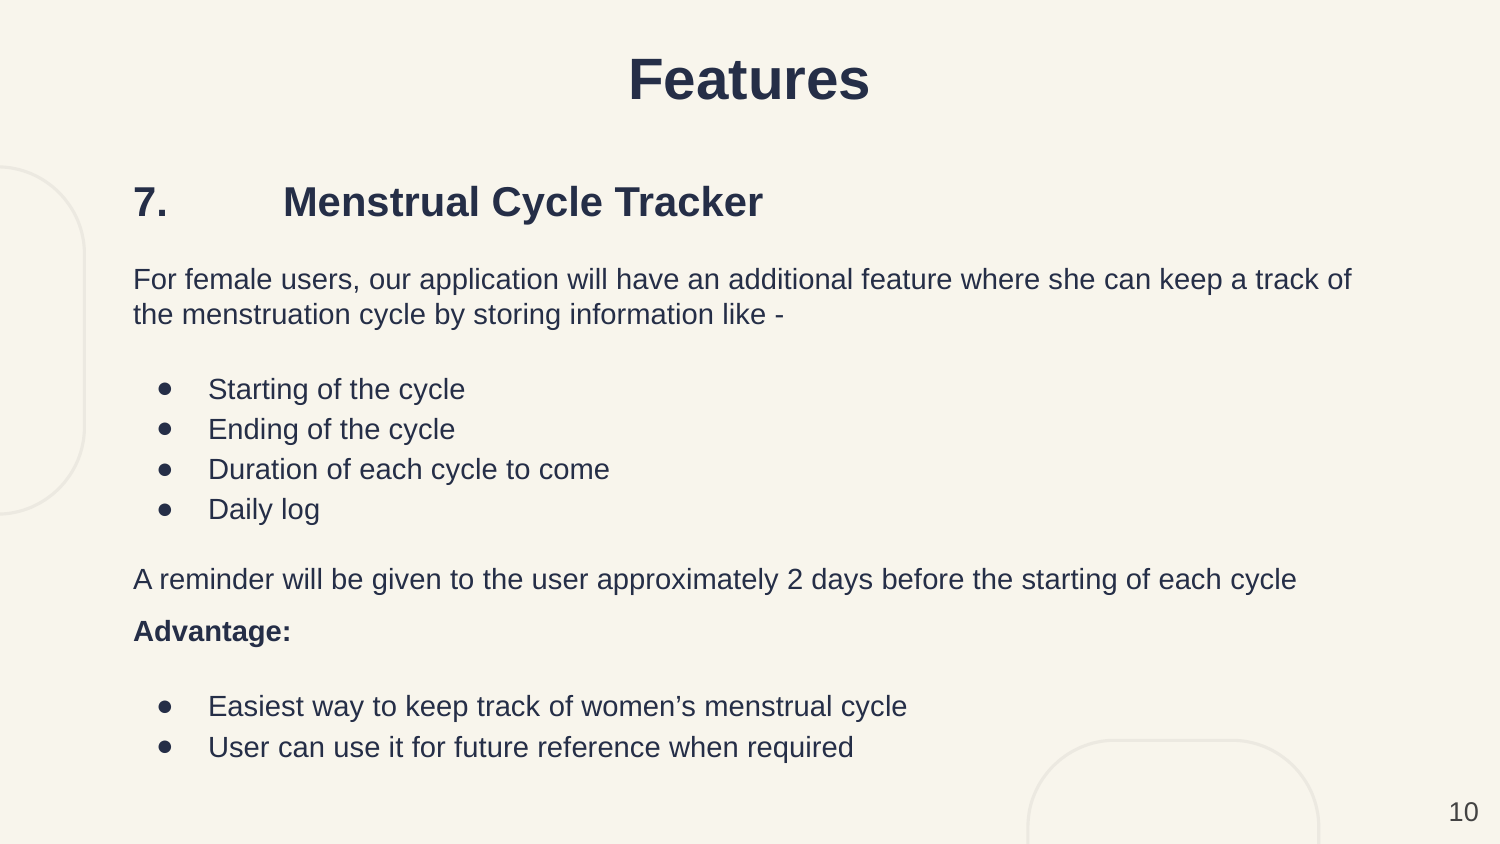

# Features

7.	Menstrual Cycle Tracker

For female users, our application will have an additional feature where she can keep a track of the menstruation cycle by storing information like -

Starting of the cycle
Ending of the cycle
Duration of each cycle to come
Daily log

A reminder will be given to the user approximately 2 days before the starting of each cycle

Advantage:

Easiest way to keep track of women’s menstrual cycle
User can use it for future reference when required

10